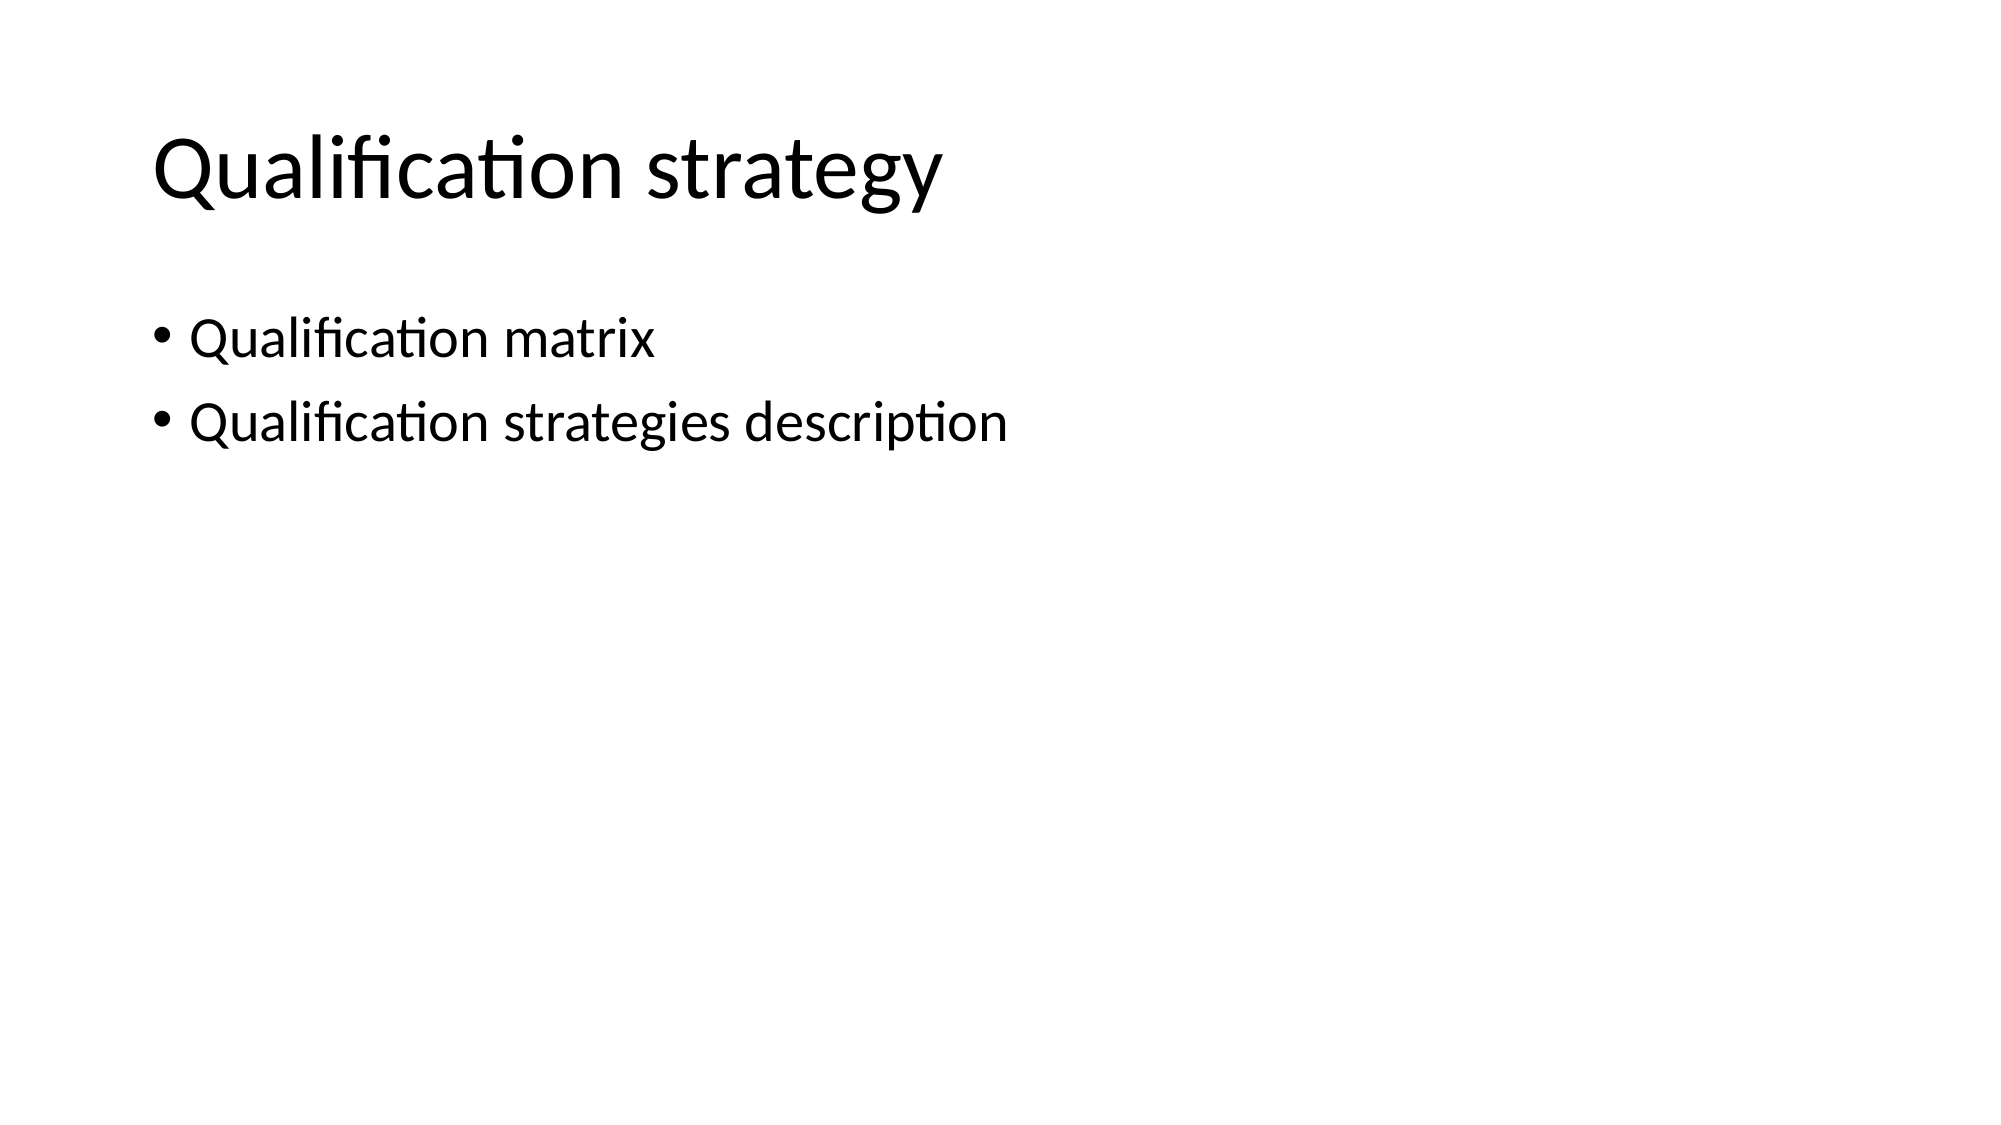

# Qualification strategy
Qualification matrix
Qualification strategies description